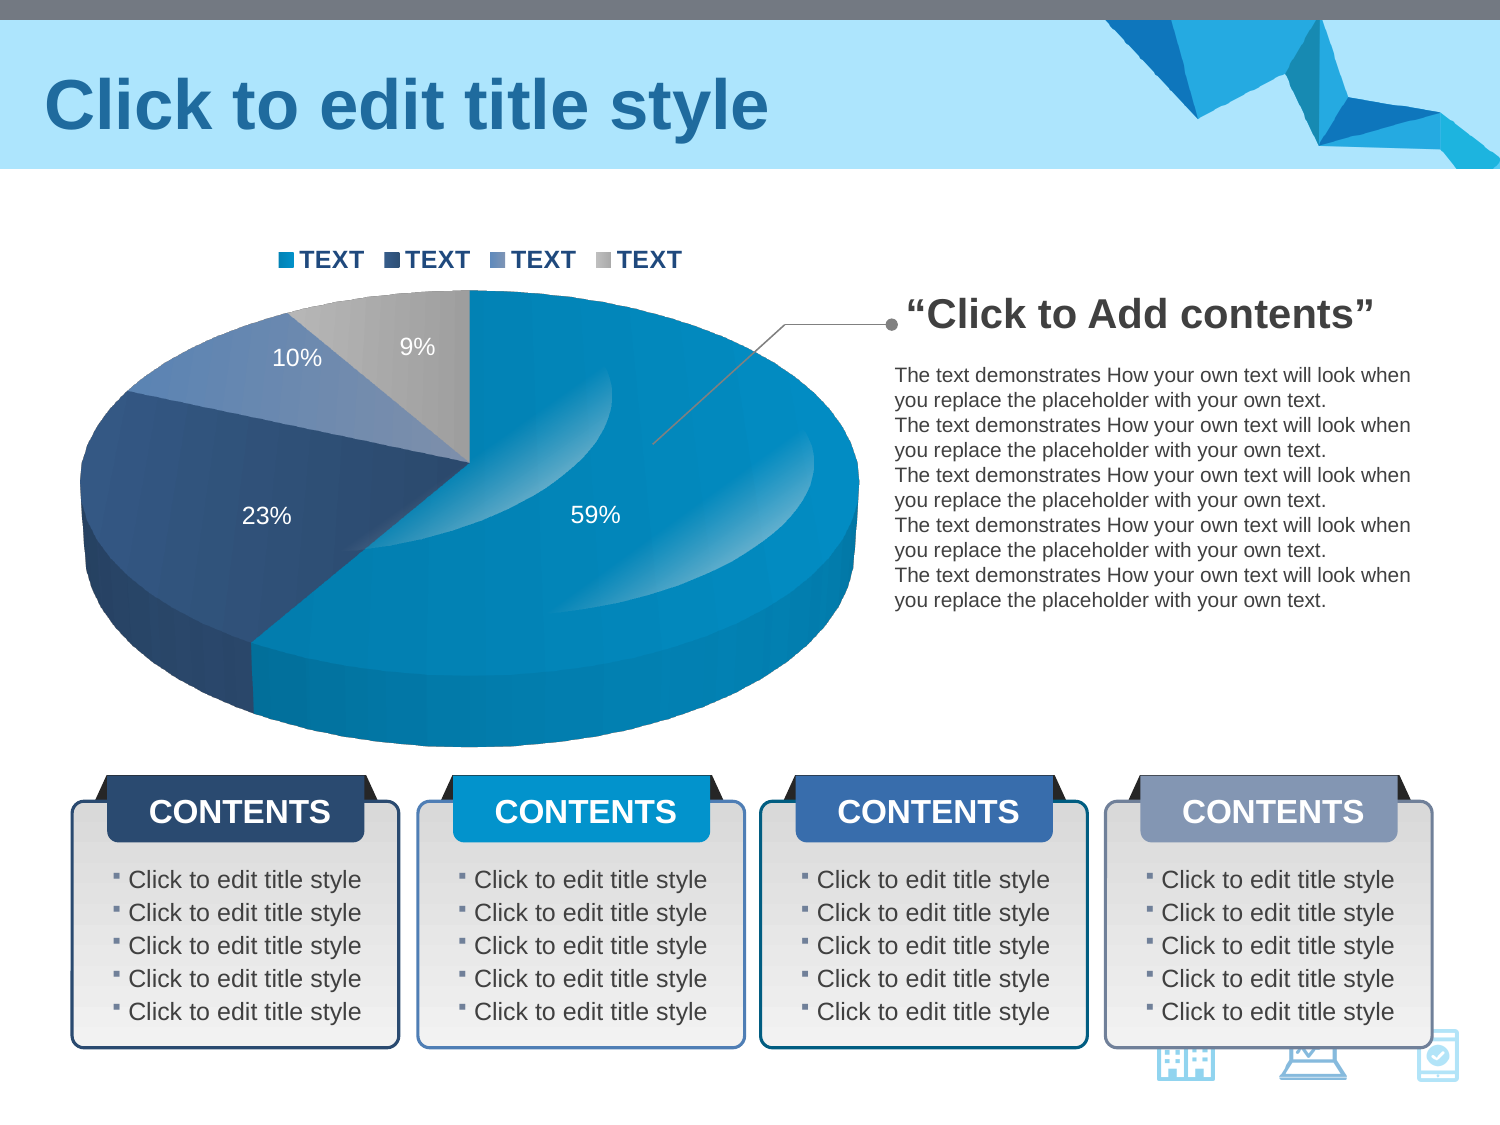

# Click to edit title style

[unsupported chart]

“Click to Add contents”
The text demonstrates How your own text will look when you replace the placeholder with your own text.
The text demonstrates How your own text will look when you replace the placeholder with your own text.
The text demonstrates How your own text will look when you replace the placeholder with your own text.
The text demonstrates How your own text will look when you replace the placeholder with your own text.
The text demonstrates How your own text will look when you replace the placeholder with your own text.

CONTENTS
CONTENTS
CONTENTS
CONTENTS

 Click to edit title style
 Click to edit title style
 Click to edit title style
 Click to edit title style
 Click to edit title style
 Click to edit title style
 Click to edit title style
 Click to edit title style
 Click to edit title style
 Click to edit title style
 Click to edit title style
 Click to edit title style
 Click to edit title style
 Click to edit title style
 Click to edit title style
 Click to edit title style
 Click to edit title style
 Click to edit title style
 Click to edit title style
 Click to edit title style